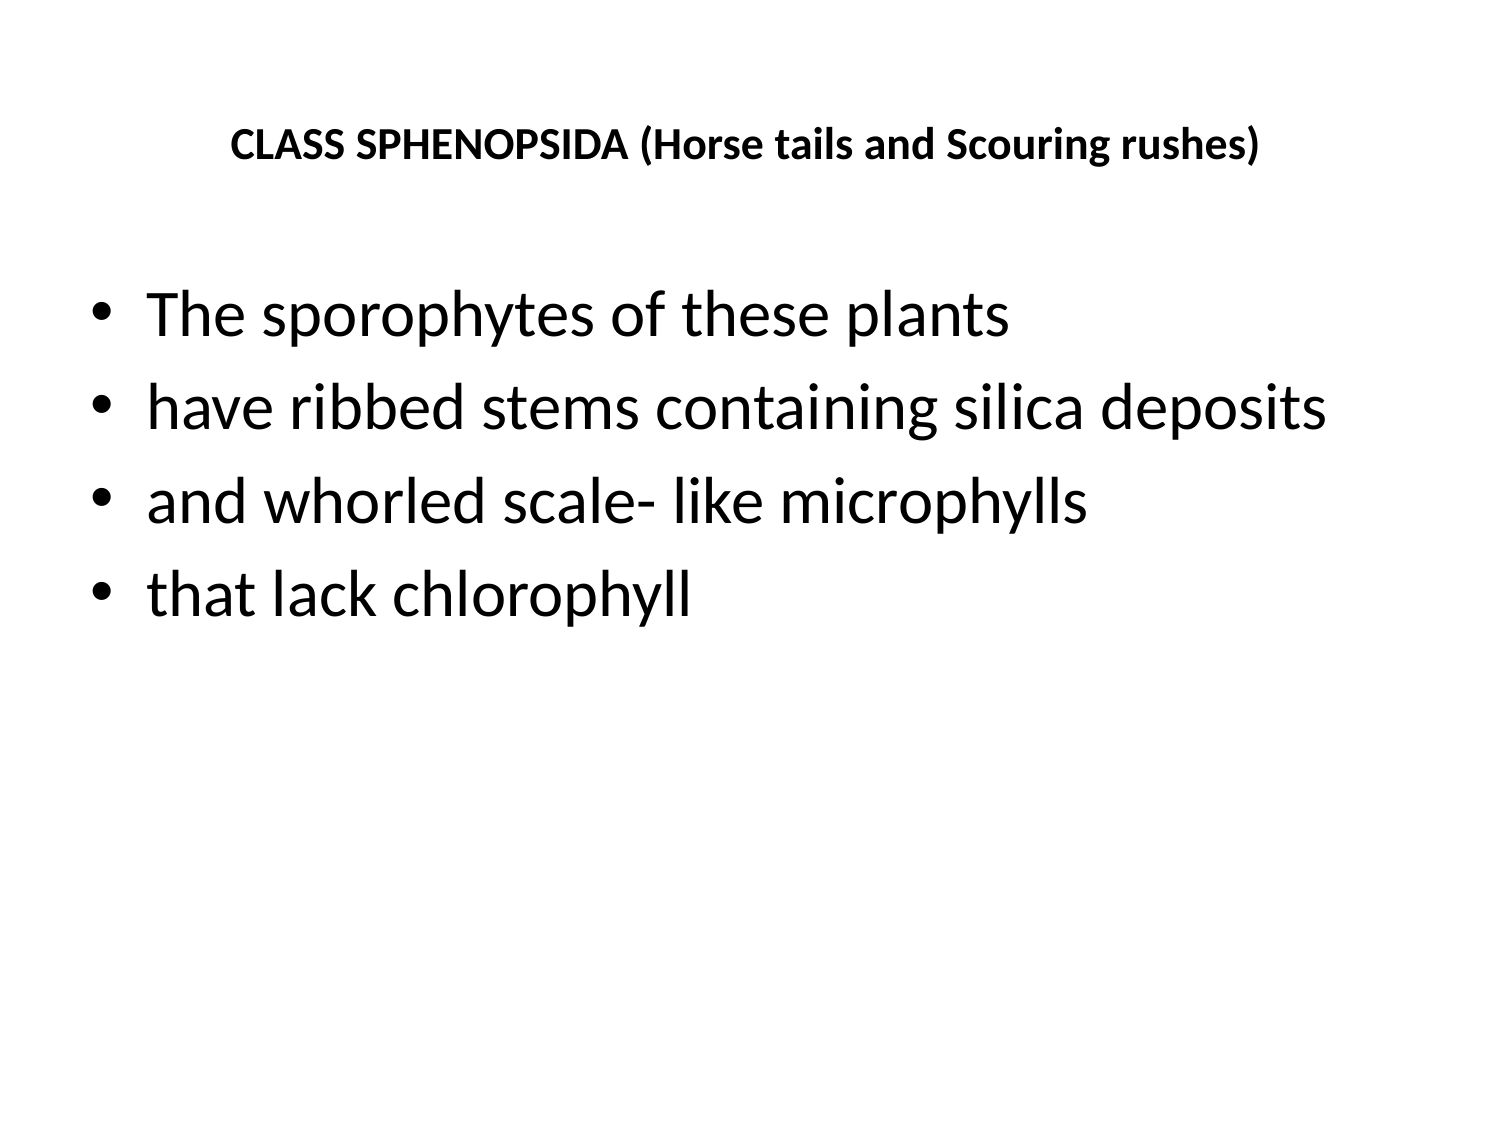

# CLASS SPHENOPSIDA (Horse tails and Scouring rushes)
The sporophytes of these plants
have ribbed stems containing silica deposits
and whorled scale- like microphylls
that lack chlorophyll